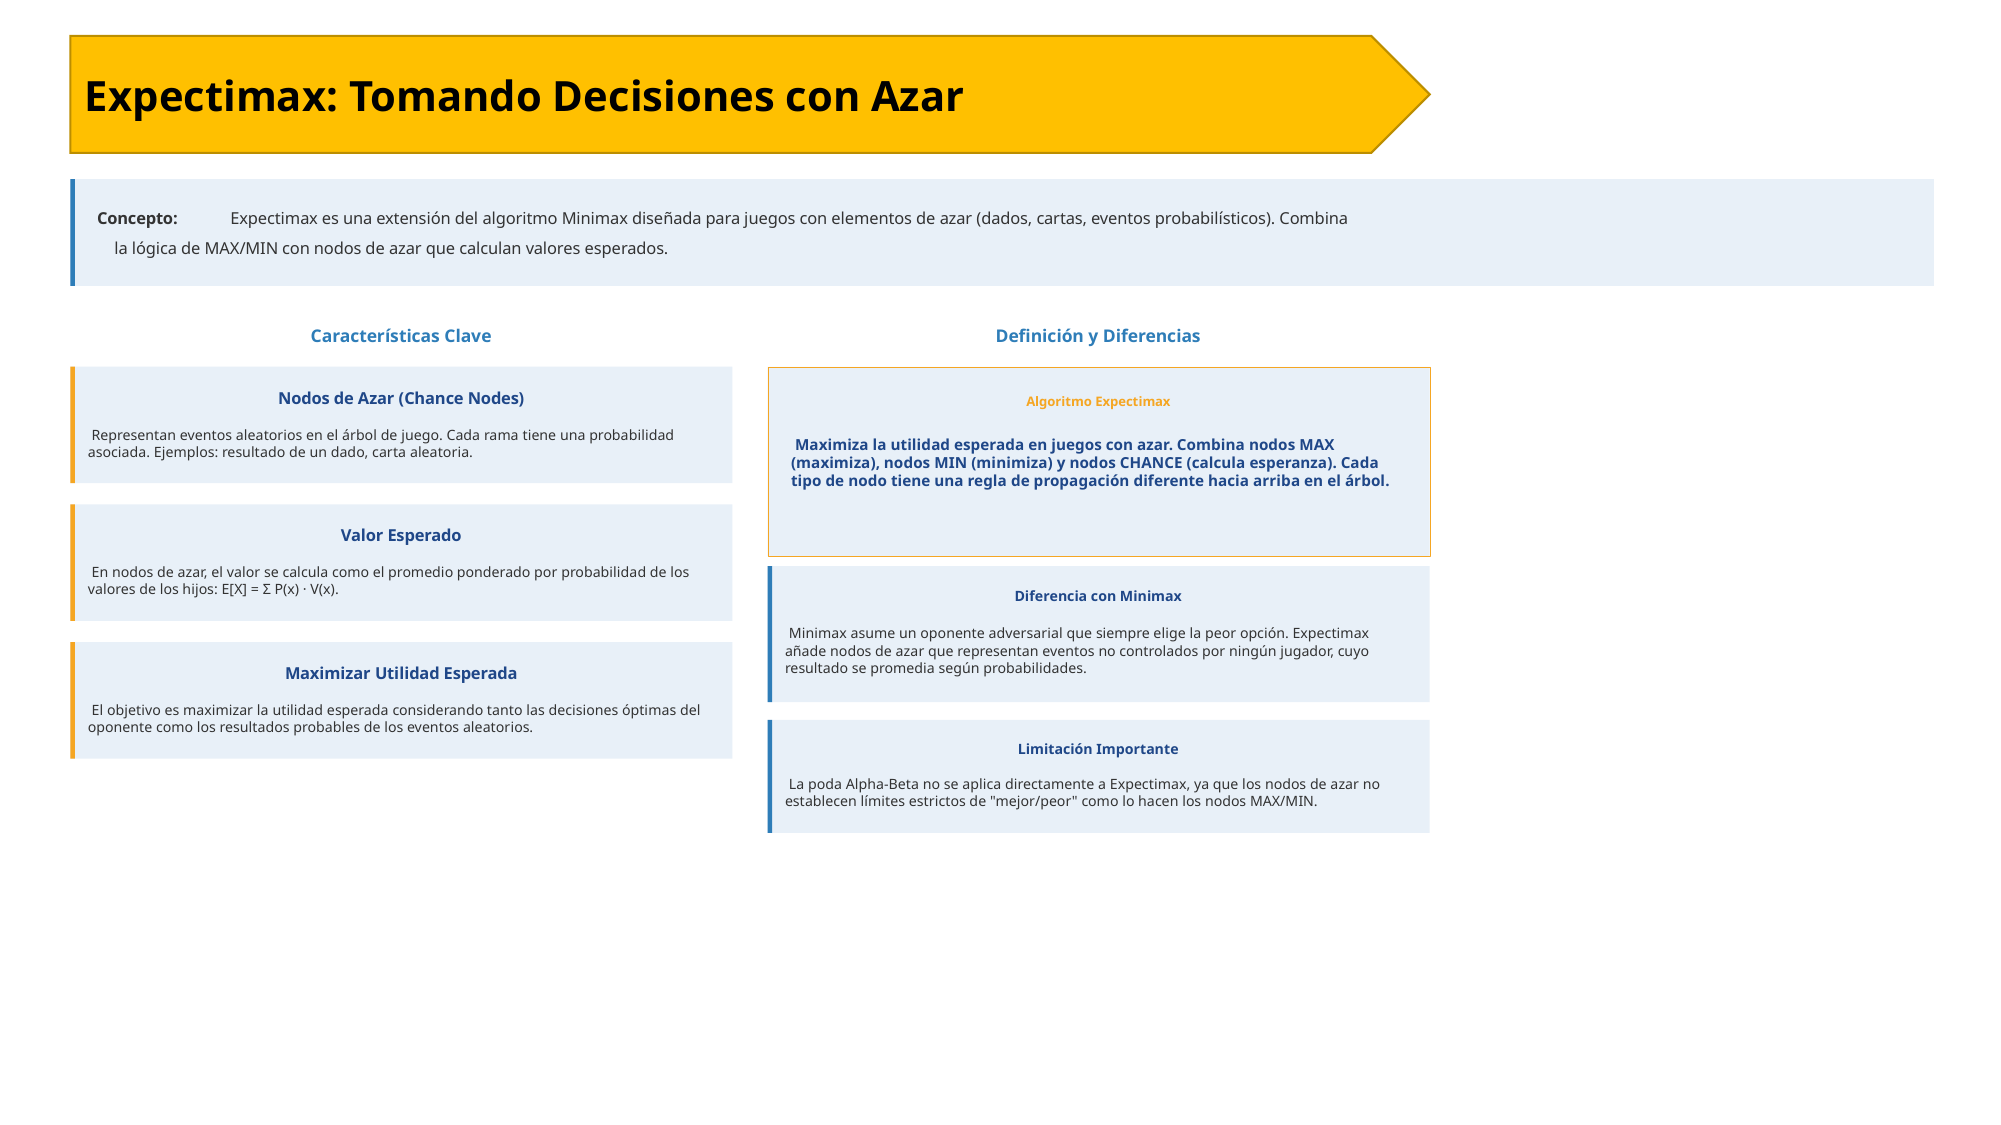

Expectimax: Tomando Decisiones con Azar

Concepto:
 Expectimax es una extensión del algoritmo Minimax diseñada para juegos con elementos de azar (dados, cartas, eventos probabilísticos). Combina
la lógica de MAX/MIN con nodos de azar que calculan valores esperados.
Características Clave
Definición y Diferencias

Nodos de Azar (Chance Nodes)
Algoritmo Expectimax
 Representan eventos aleatorios en el árbol de juego. Cada rama tiene una probabilidad asociada. Ejemplos: resultado de un dado, carta aleatoria.
 Maximiza la utilidad esperada en juegos con azar. Combina nodos MAX (maximiza), nodos MIN (minimiza) y nodos CHANCE (calcula esperanza). Cada tipo de nodo tiene una regla de propagación diferente hacia arriba en el árbol.

Valor Esperado
 En nodos de azar, el valor se calcula como el promedio ponderado por probabilidad de los valores de los hijos: E[X] = Σ P(x) · V(x).

Diferencia con Minimax
 Minimax asume un oponente adversarial que siempre elige la peor opción. Expectimax añade nodos de azar que representan eventos no controlados por ningún jugador, cuyo resultado se promedia según probabilidades.

Maximizar Utilidad Esperada
 El objetivo es maximizar la utilidad esperada considerando tanto las decisiones óptimas del oponente como los resultados probables de los eventos aleatorios.

Limitación Importante
 La poda Alpha-Beta no se aplica directamente a Expectimax, ya que los nodos de azar no establecen límites estrictos de "mejor/peor" como lo hacen los nodos MAX/MIN.